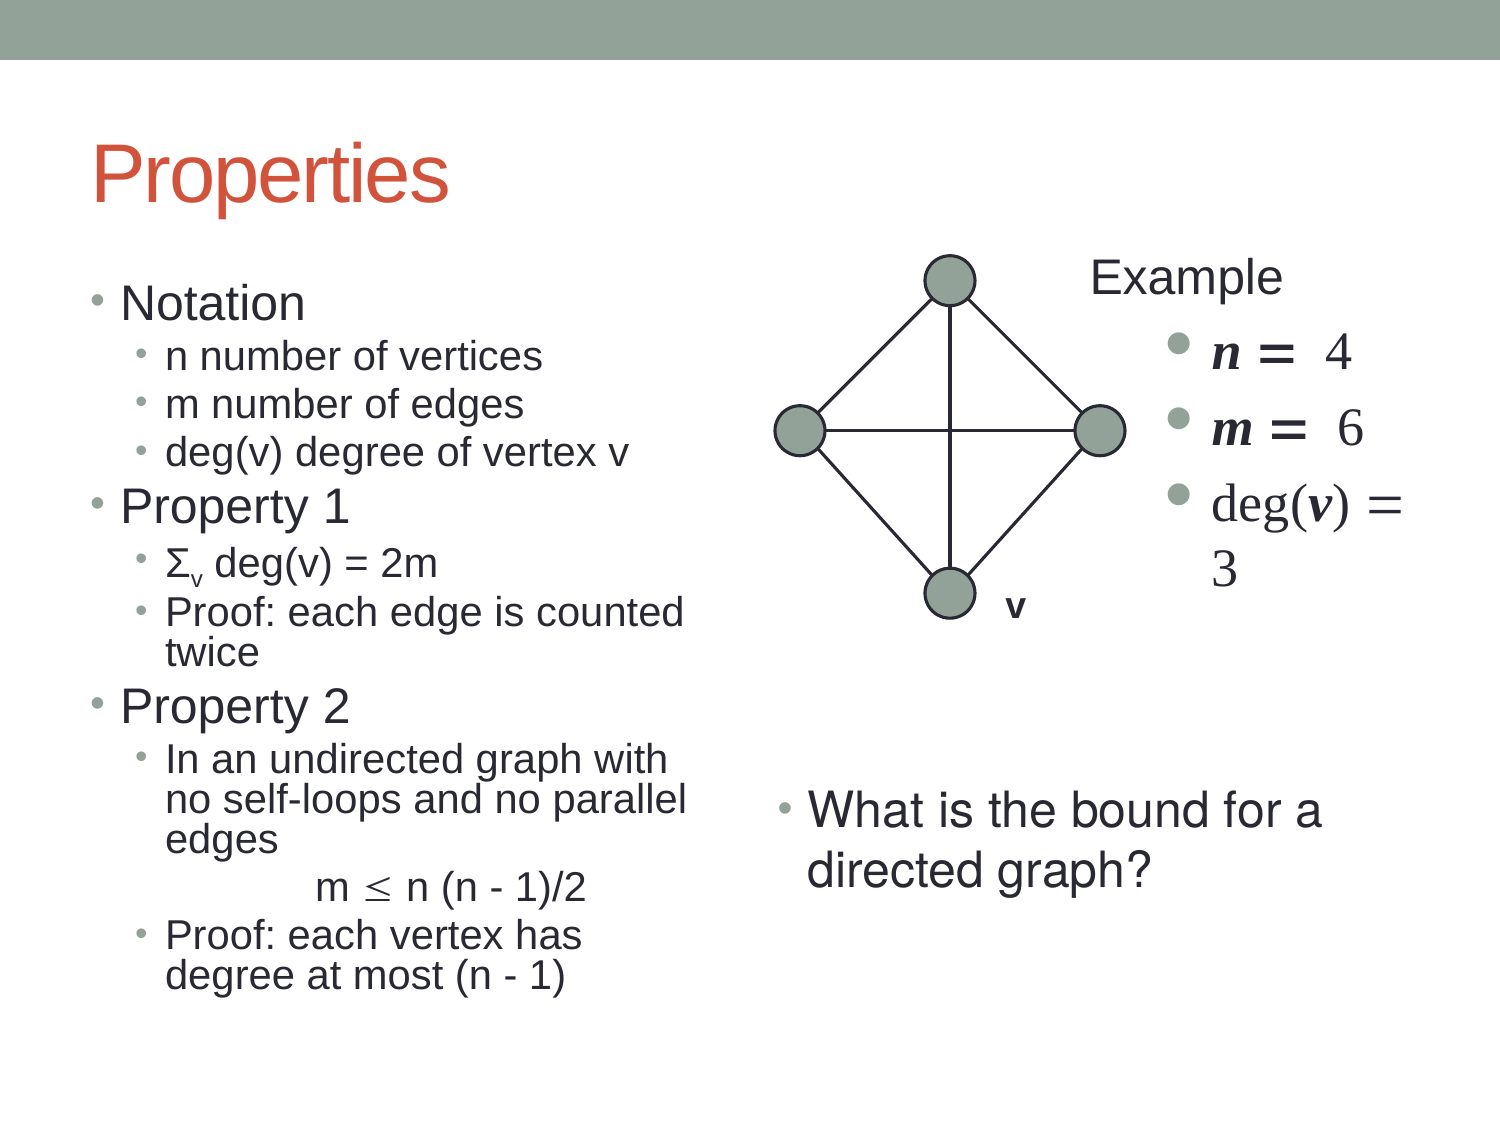

# Properties

What is the bound for a directed graph?
Example
n = 4
m = 6
deg(v) = 3

Notation
n number of vertices
m number of edges
deg(v) degree of vertex v
Property 1
Σv deg(v) = 2m
Proof: each edge is counted twice
Property 2
In an undirected graph with no self-loops and no parallel edges
		m ≤ n (n - 1)/2
Proof: each vertex has degree at most (n - 1)

v